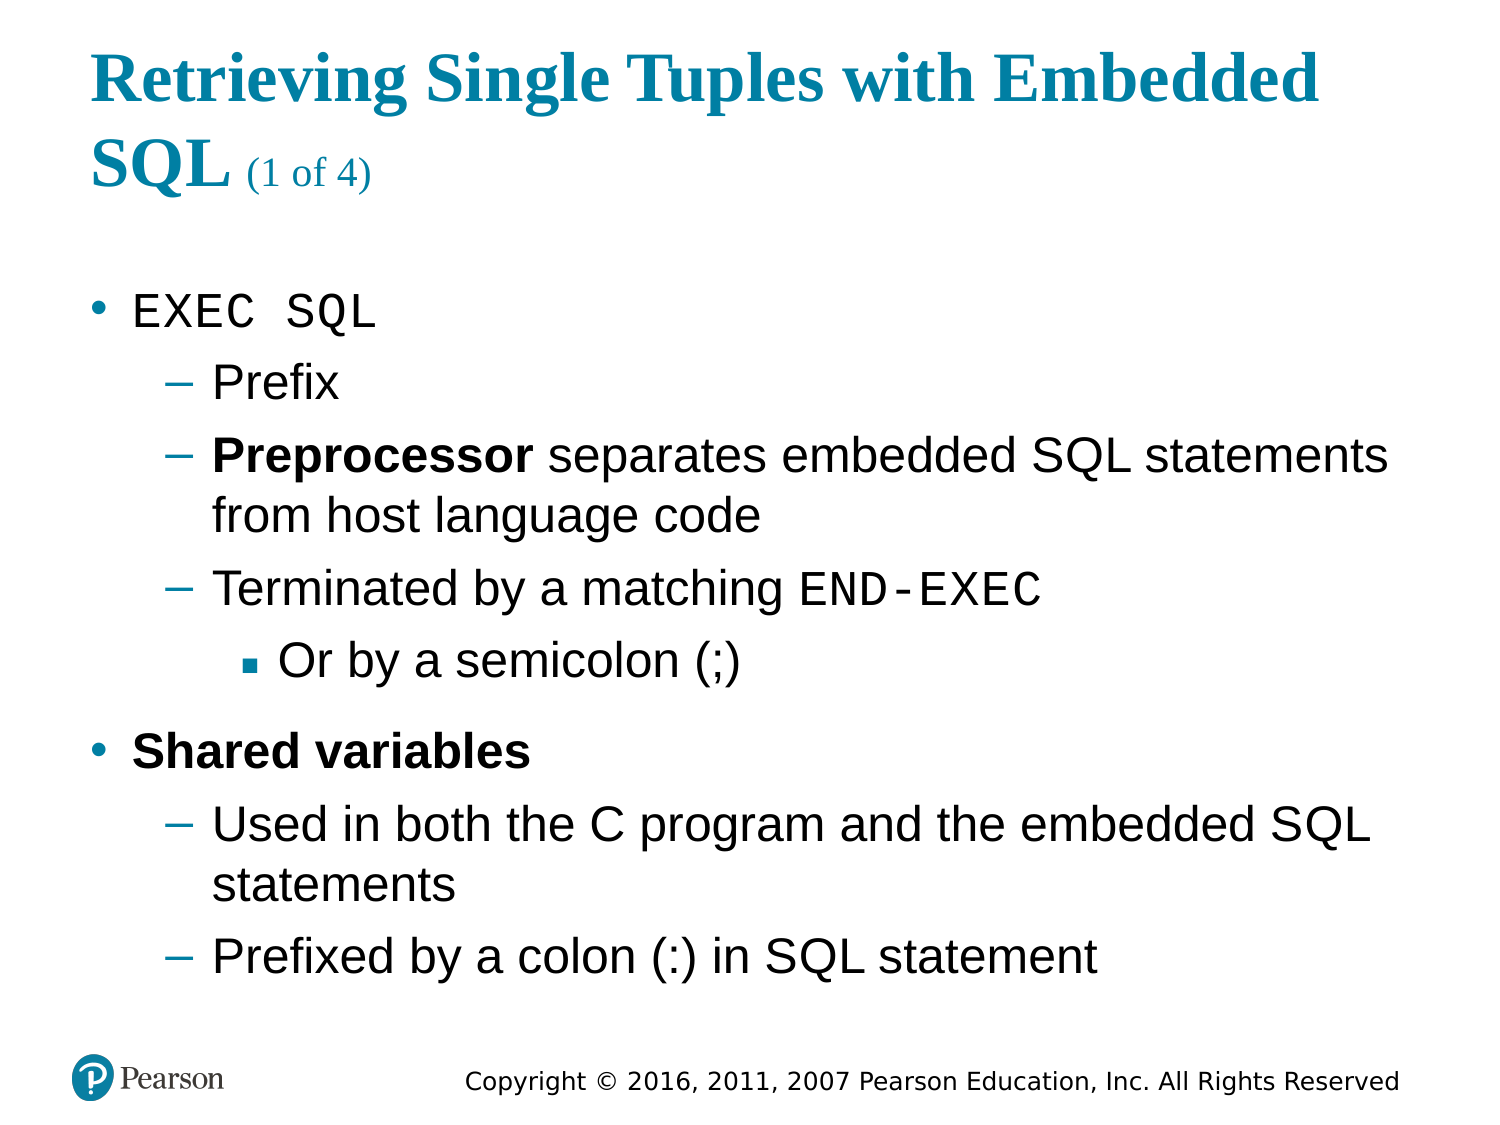

# Retrieving Single Tuples with Embedded S Q L (1 of 4)
E X E C S Q L
Prefix
Preprocessor separates embedded S Q L statements from host language code
Terminated by a matching END-E X E C
Or by a semicolon (;)
Shared variables
Used in both the C program and the embedded S Q L statements
Prefixed by a colon (:) in S Q L statement